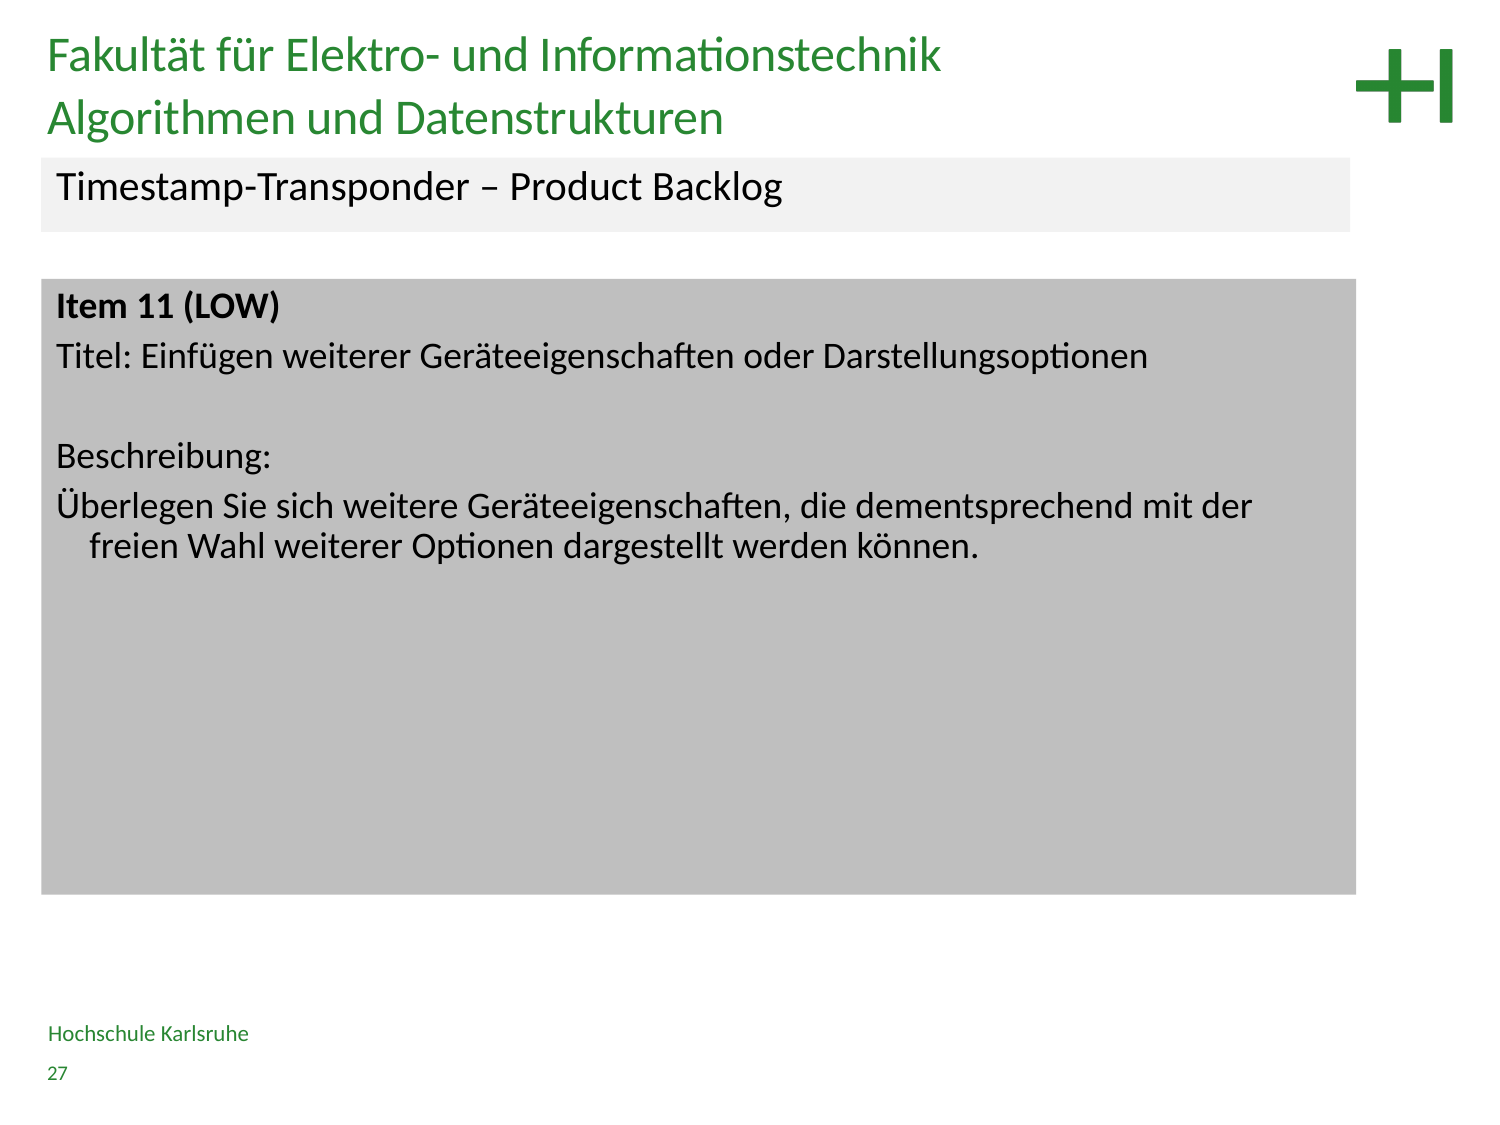

Fakultät für Elektro- und Informationstechnik
Algorithmen und Datenstrukturen
Timestamp-Transponder – Product Backlog
Item 11 (LOW)
Titel: Einfügen weiterer Geräteeigenschaften oder Darstellungsoptionen

Beschreibung:
Überlegen Sie sich weitere Geräteeigenschaften, die dementsprechend mit der freien Wahl weiterer Optionen dargestellt werden können.

Hochschule Karlsruhe
27